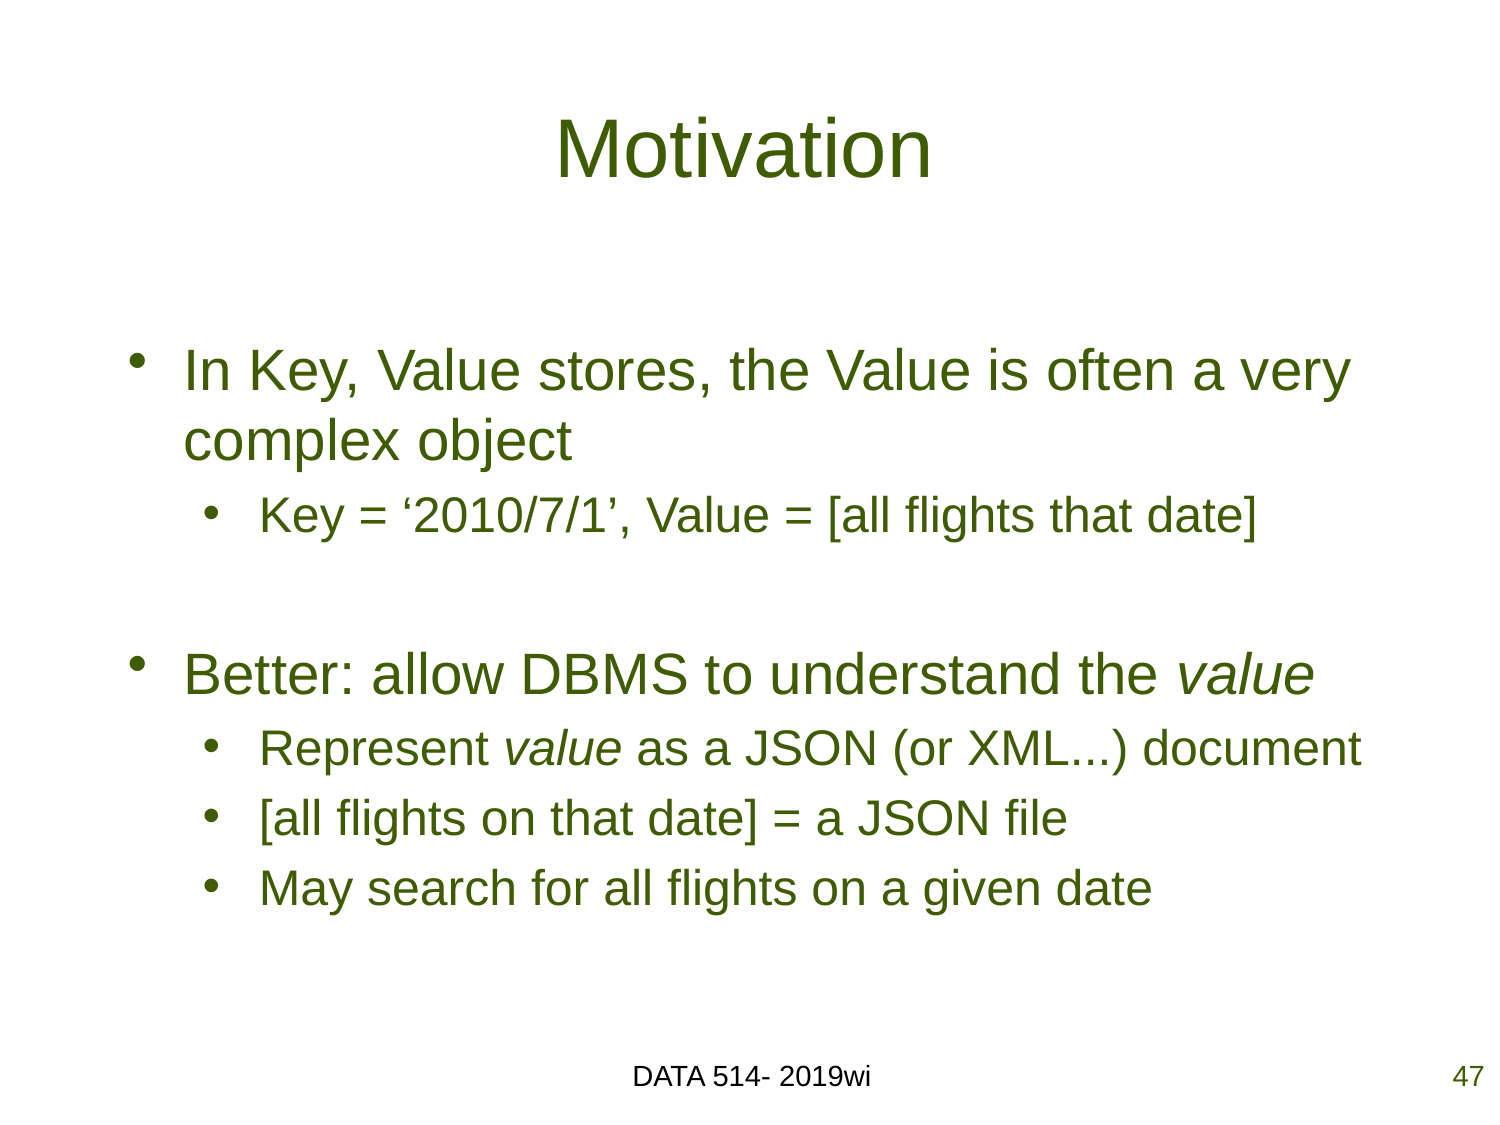

# Motivation
In Key, Value stores, the Value is often a very complex object
Key = ‘2010/7/1’, Value = [all flights that date]

Better: allow DBMS to understand the value
Represent value as a JSON (or XML...) document
[all flights on that date] = a JSON file
May search for all flights on a given date
DATA 514- 2019wi
47